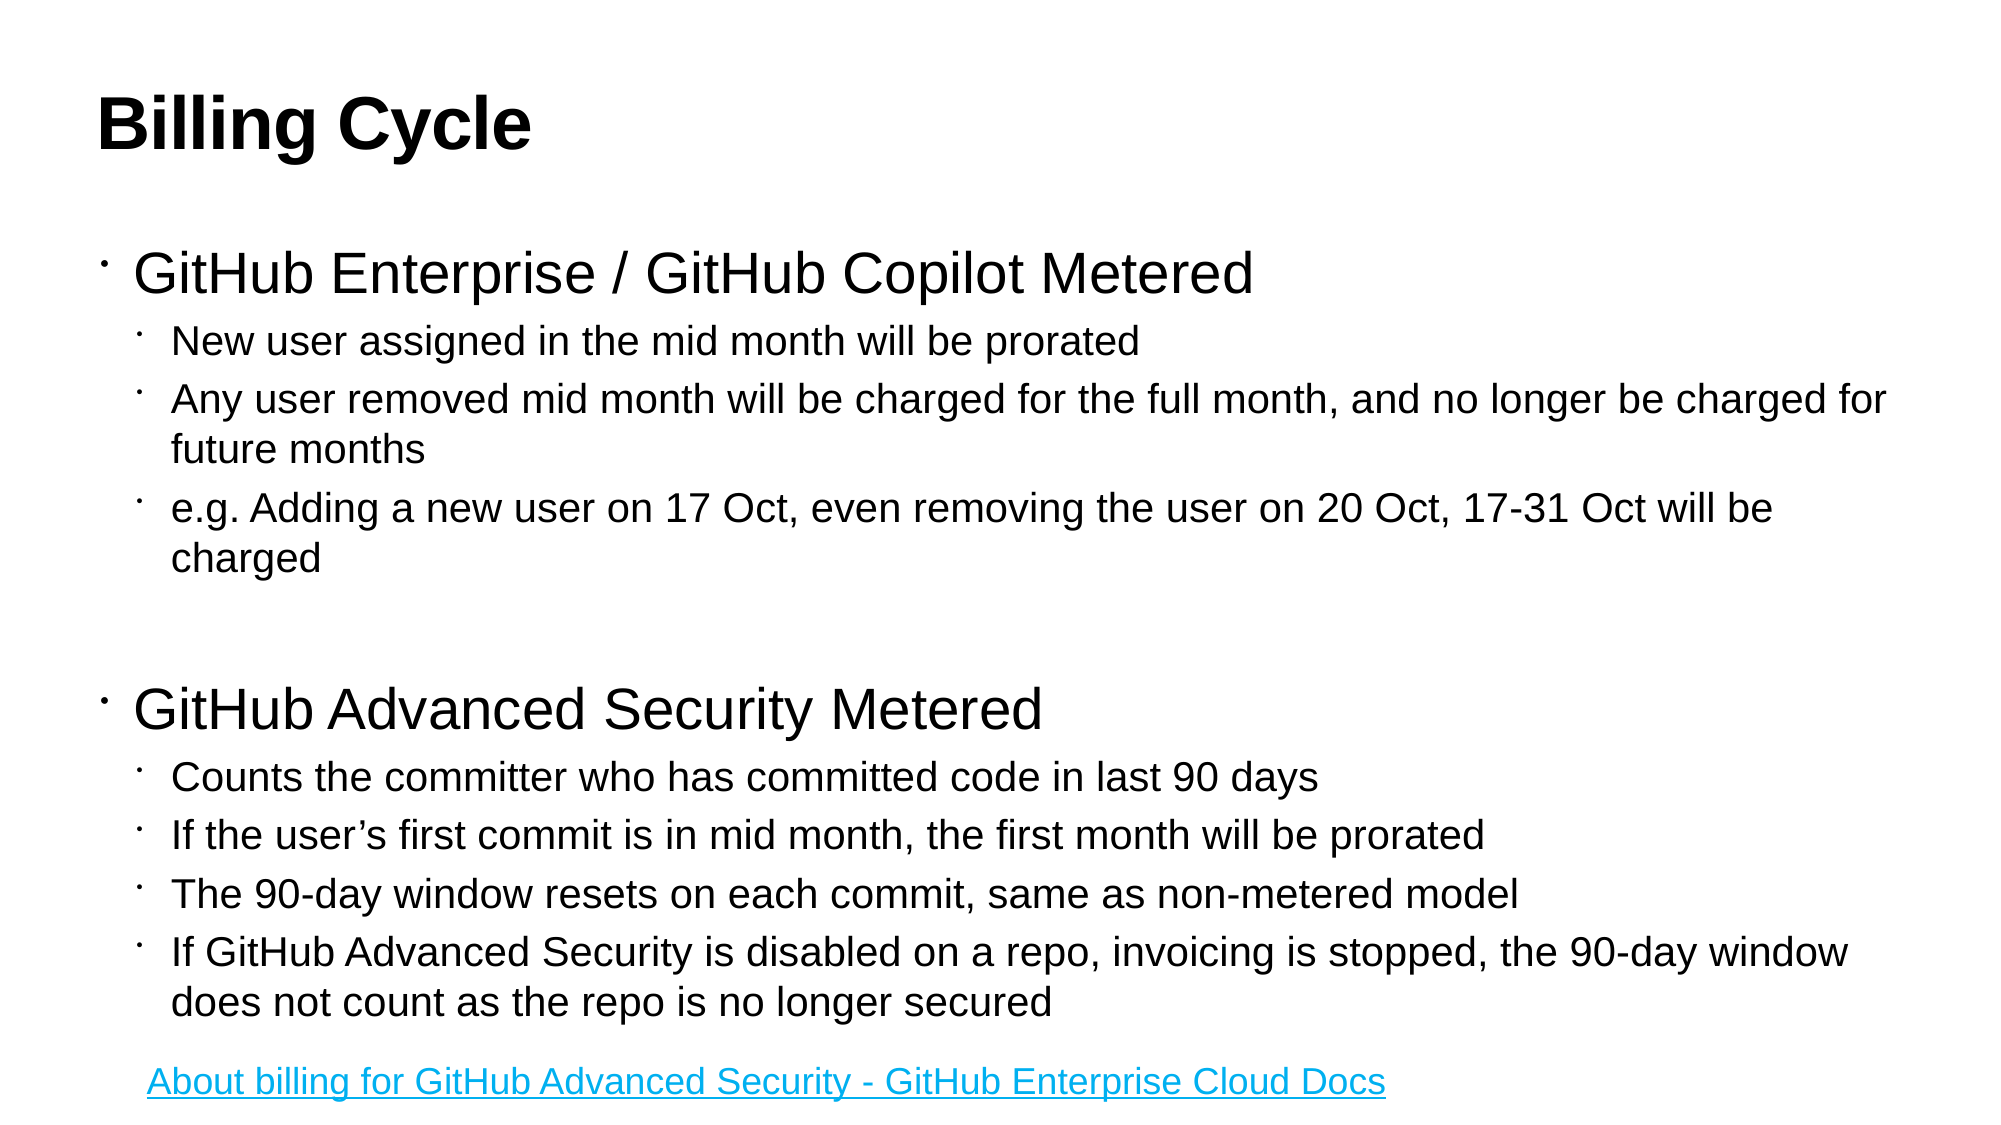

# Billing Cycle
GitHub Enterprise / GitHub Copilot Metered
New user assigned in the mid month will be prorated
Any user removed mid month will be charged for the full month, and no longer be charged for future months
e.g. Adding a new user on 17 Oct, even removing the user on 20 Oct, 17-31 Oct will be charged

GitHub Advanced Security Metered
Counts the committer who has committed code in last 90 days
If the user’s first commit is in mid month, the first month will be prorated
The 90-day window resets on each commit, same as non-metered model
If GitHub Advanced Security is disabled on a repo, invoicing is stopped, the 90-day window does not count as the repo is no longer secured
About billing for GitHub Advanced Security - GitHub Enterprise Cloud Docs